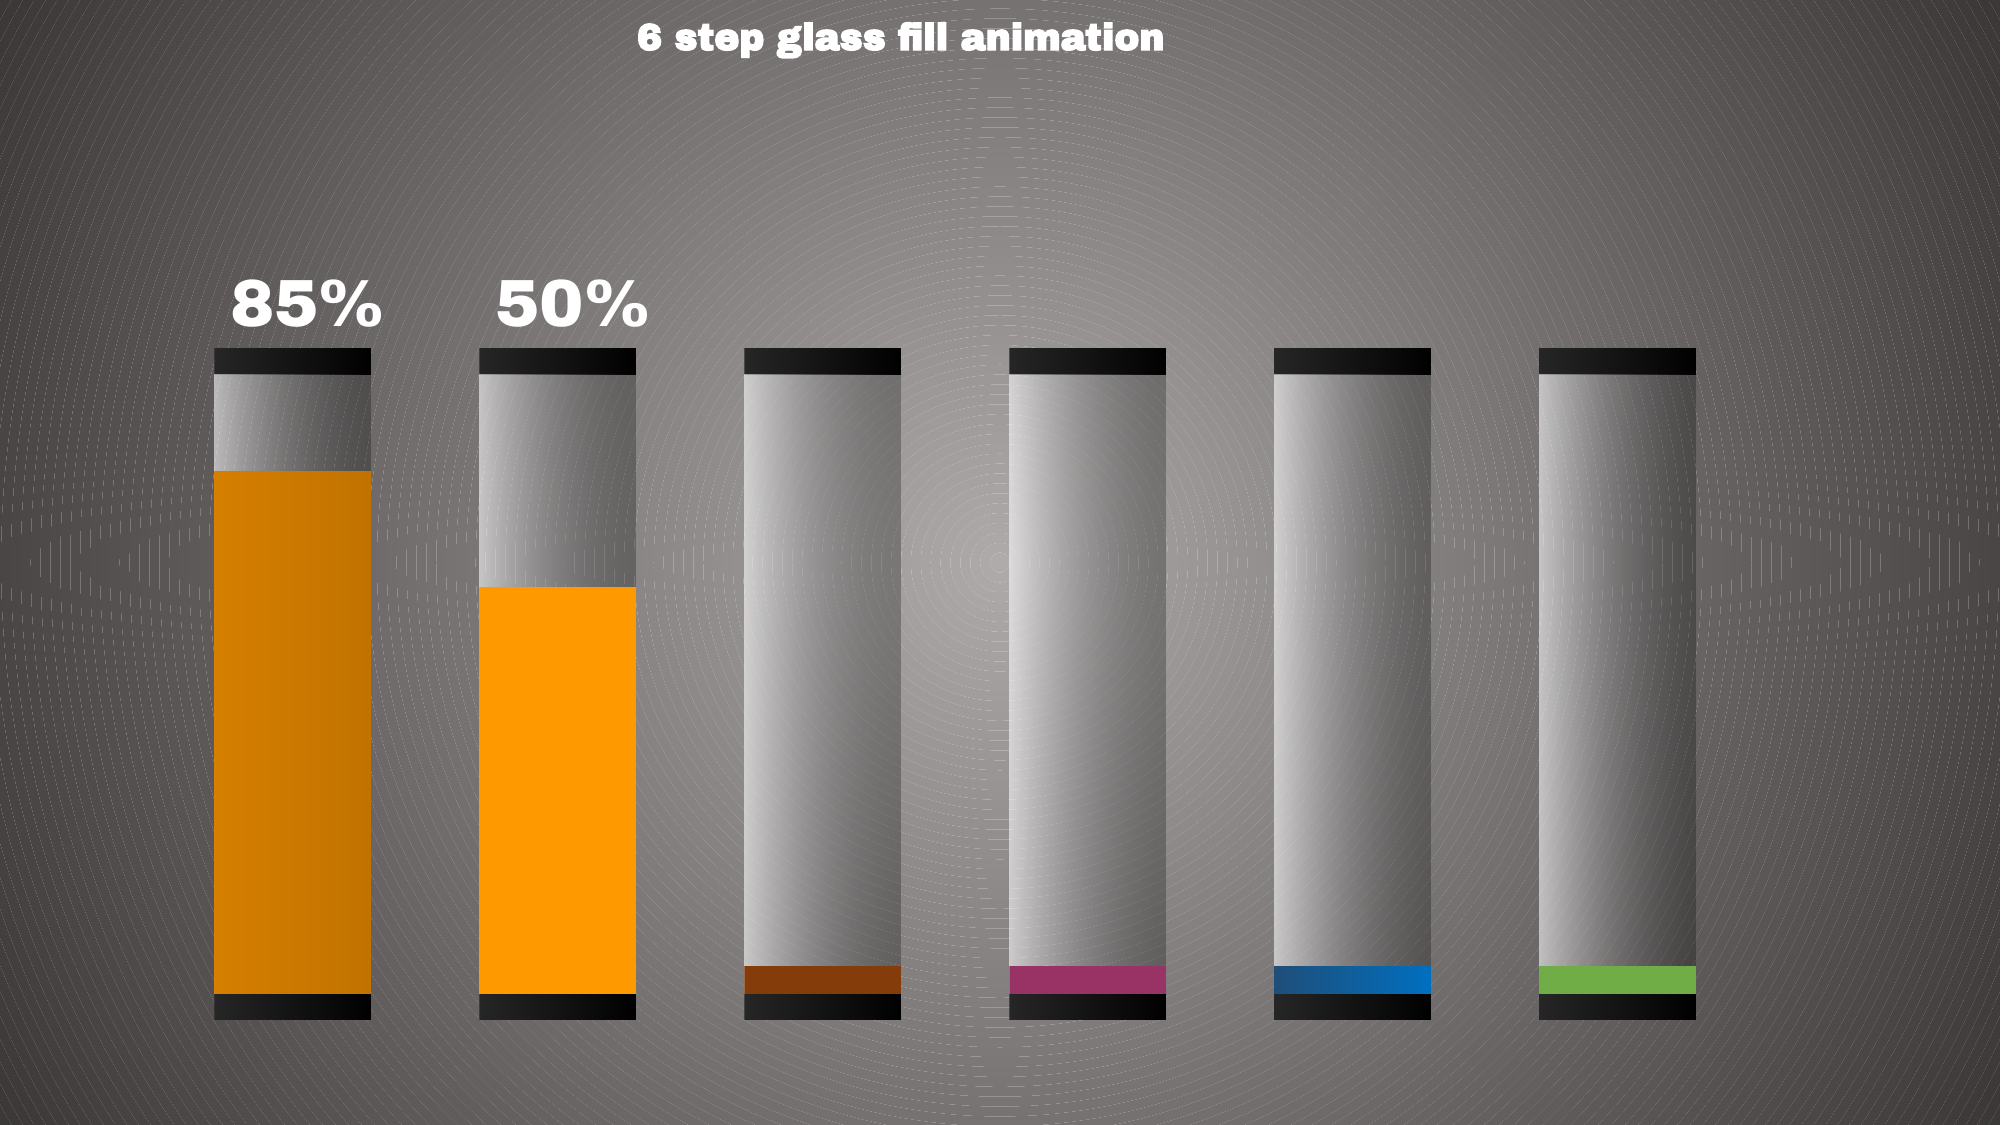

6 step glass fill animation
85%
50%